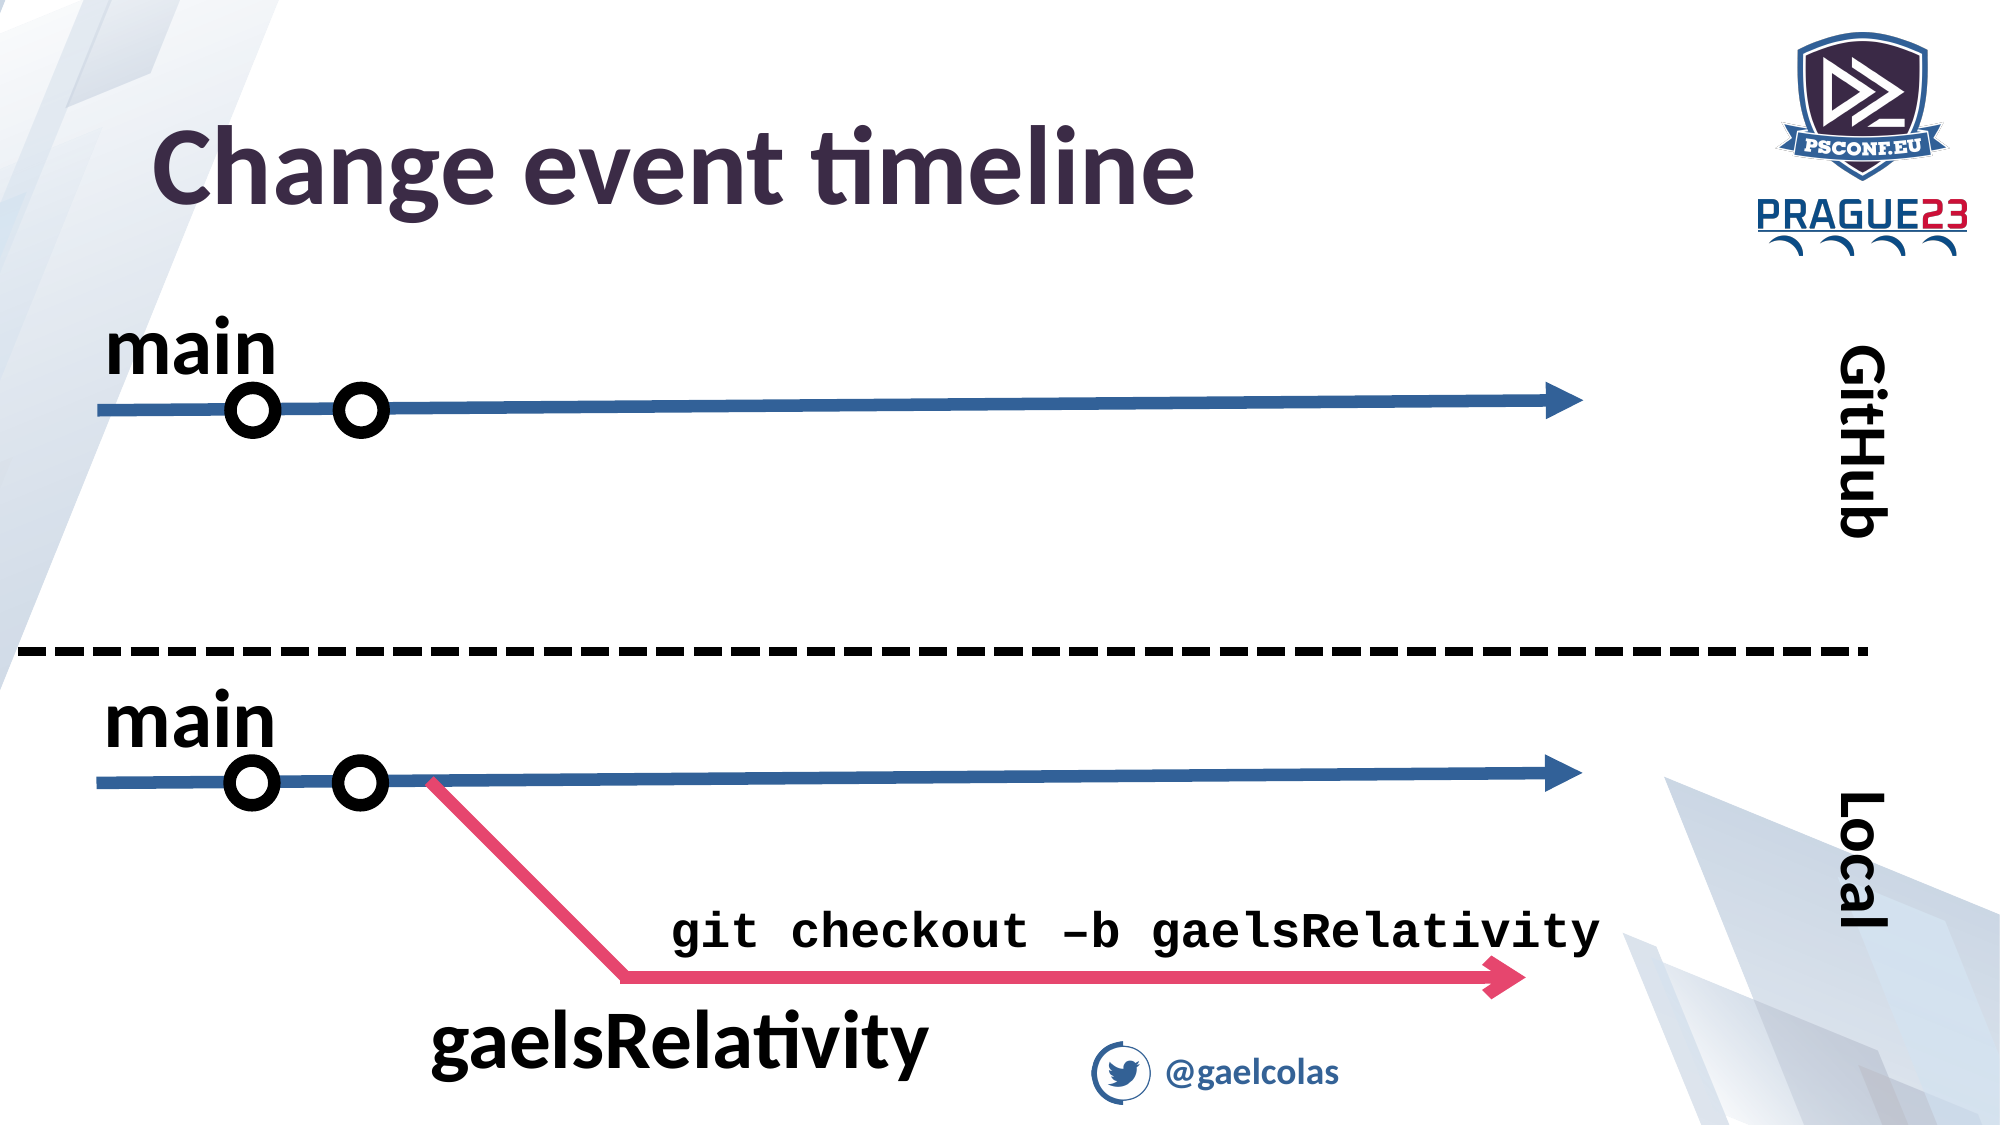

# Change event timeline
main

GitHub
main

Local
git checkout –b gaelsRelativity
gaelsRelativity